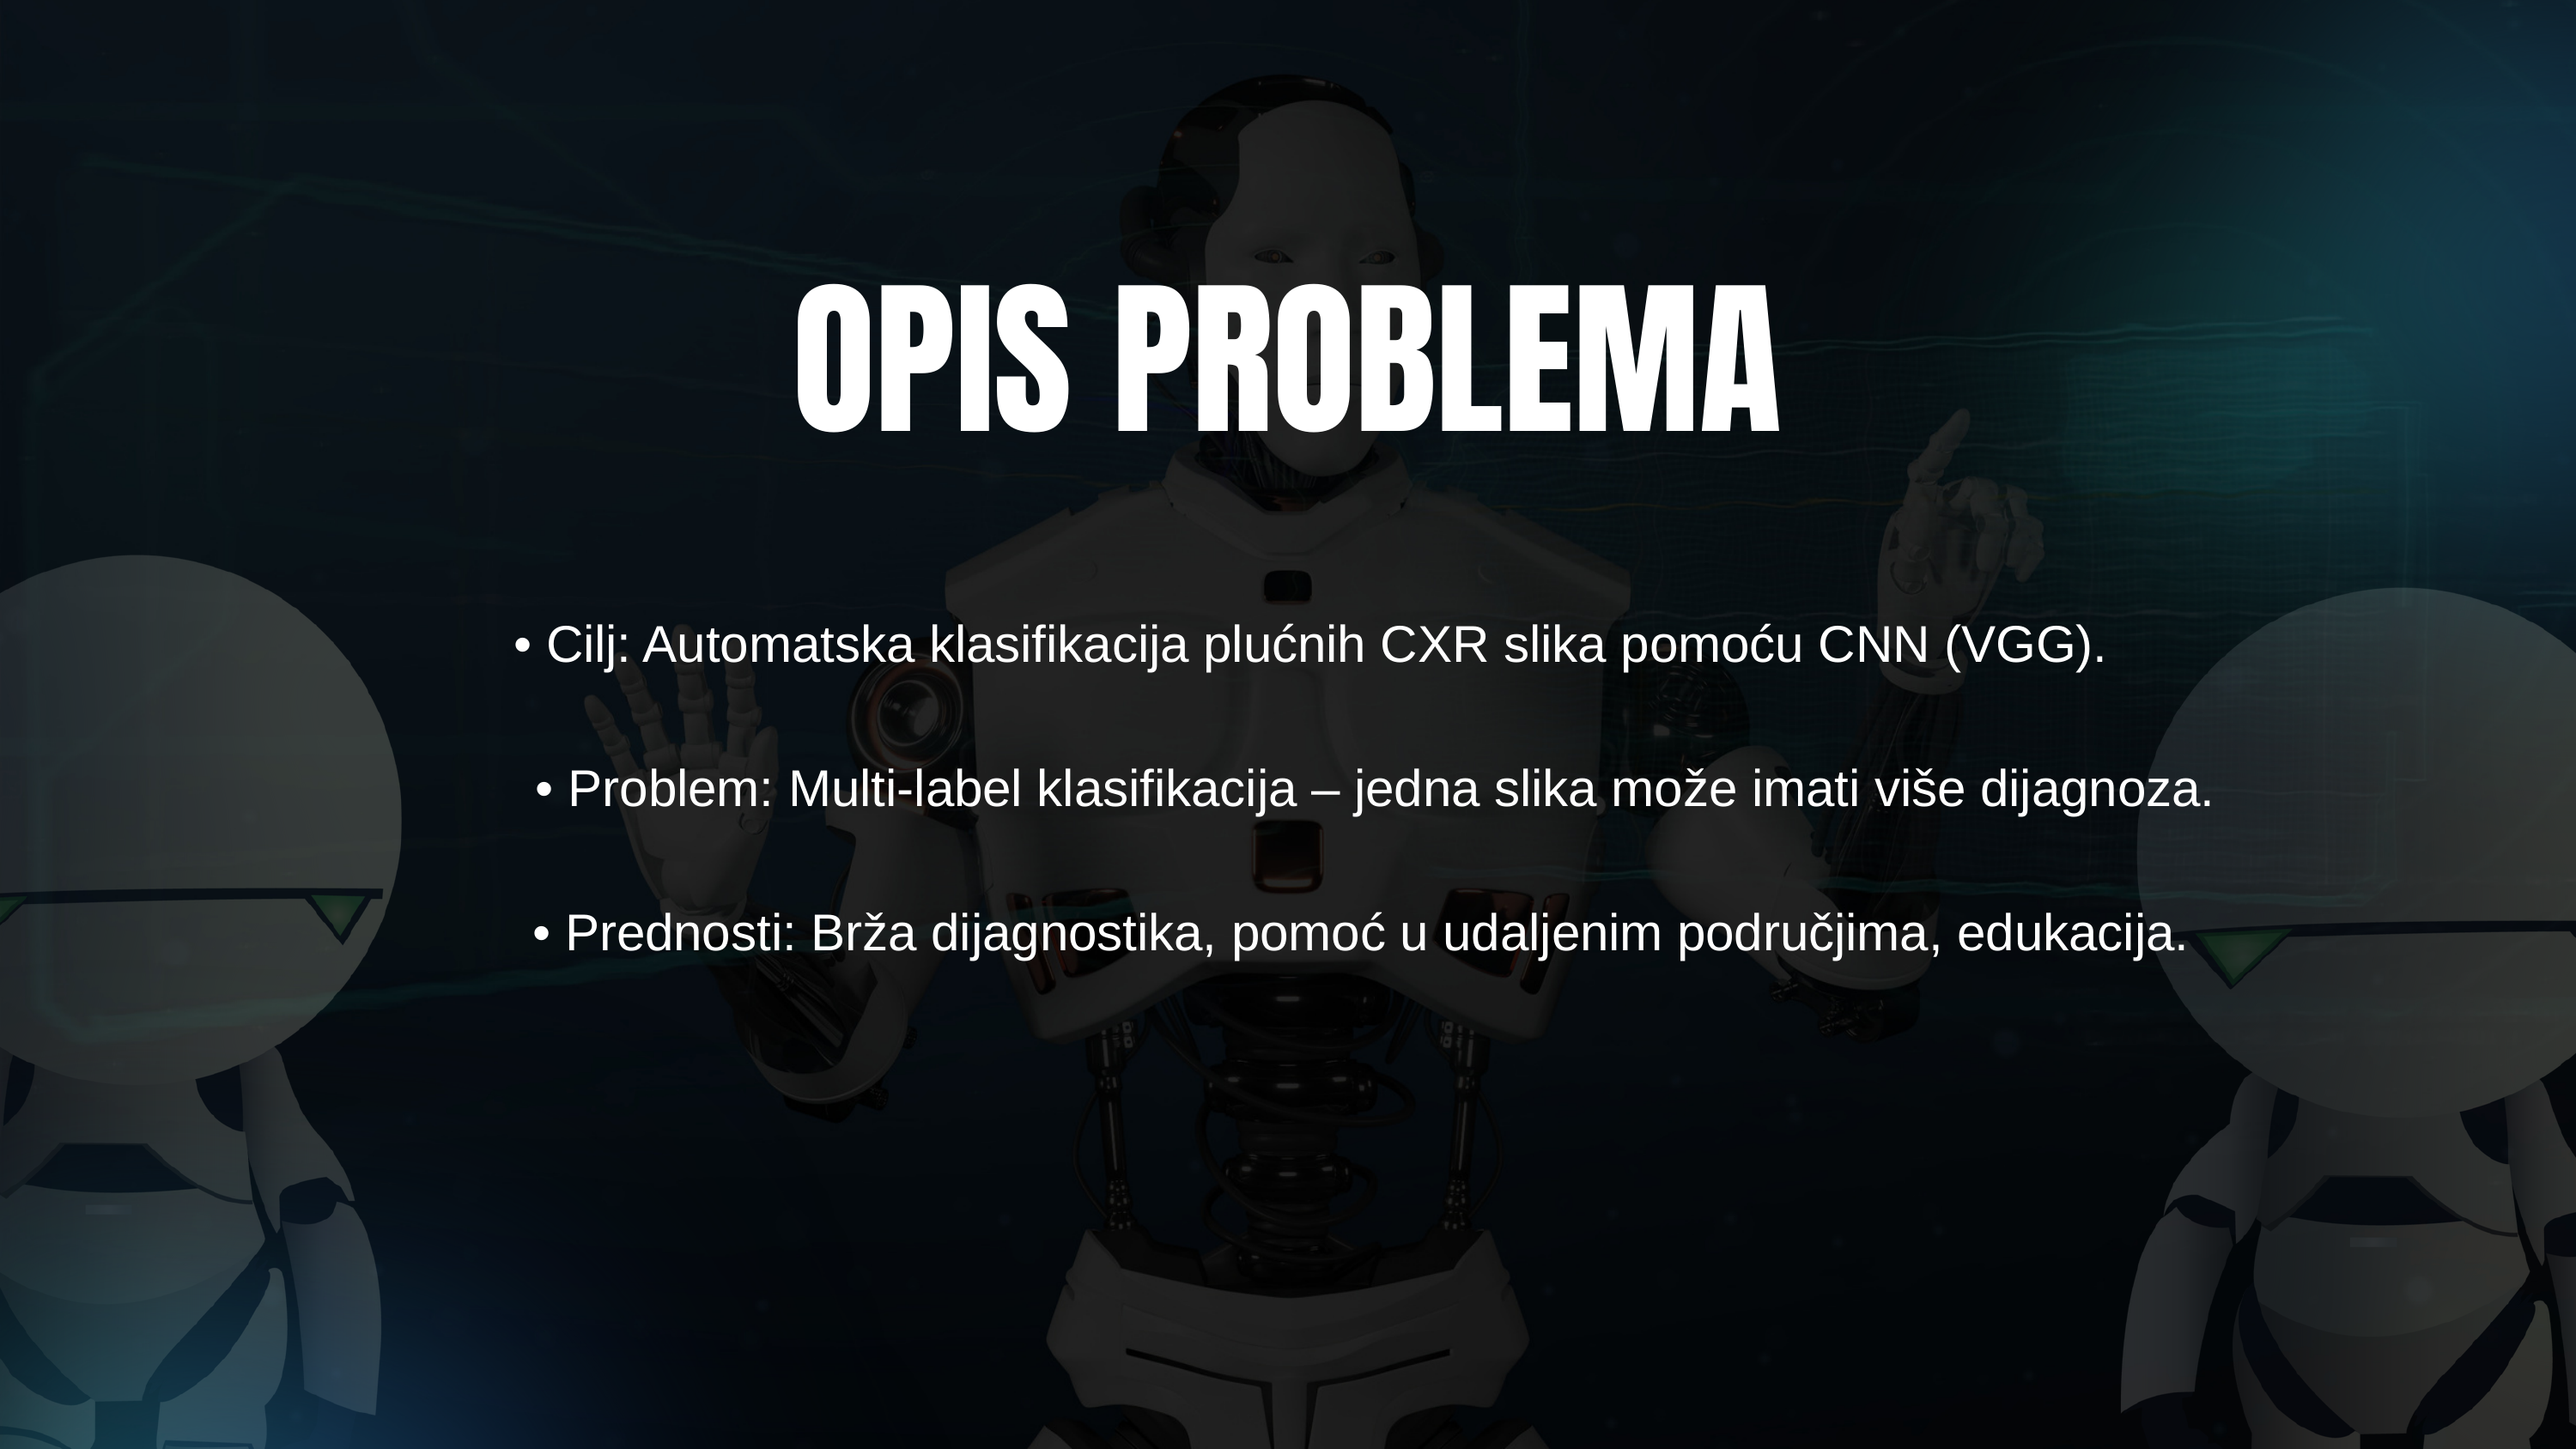

OPIS PROBLEMA

• Cilj: Automatska klasifikacija plućnih CXR slika pomoću CNN (VGG).

         • Problem: Multi-label klasifikacija – jedna slika može imati više dijagnoza.

       • Prednosti: Brža dijagnostika, pomoć u udaljenim područjima, edukacija.